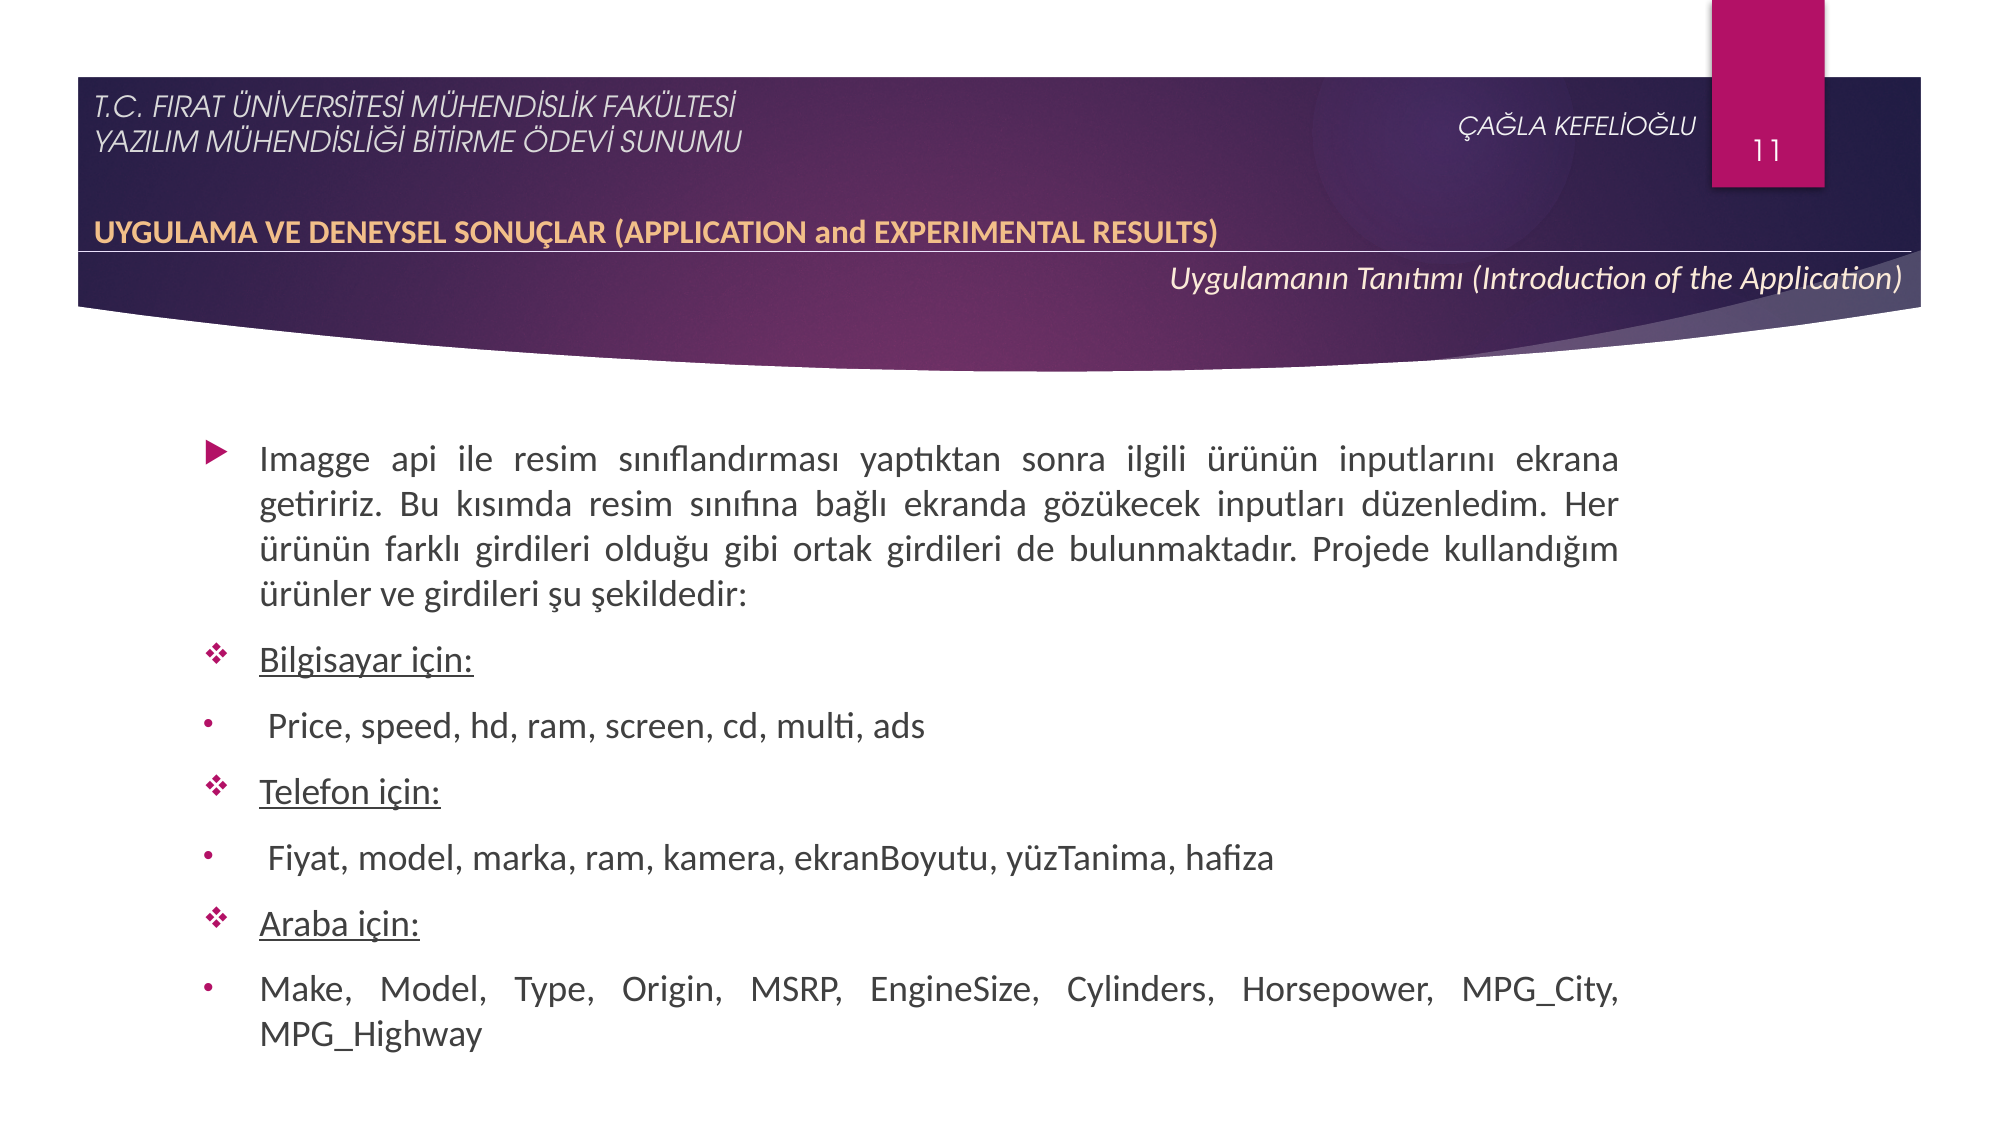

11
# T.C. FIRAT ÜNİVERSİTESİ MÜHENDİSLİK FAKÜLTESİ YAZILIM MÜHENDİSLİĞİ BİTİRME ÖDEVİ SUNUMU
ÇAĞLA KEFELİOĞLU
UYGULAMA VE DENEYSEL SONUÇLAR (APPLICATION and EXPERIMENTAL RESULTS)

Uygulamanın Tanıtımı (Introduction of the Application)
Imagge api ile resim sınıflandırması yaptıktan sonra ilgili ürünün inputlarını ekrana getiririz. Bu kısımda resim sınıfına bağlı ekranda gözükecek inputları düzenledim. Her ürünün farklı girdileri olduğu gibi ortak girdileri de bulunmaktadır. Projede kullandığım ürünler ve girdileri şu şekildedir:
Bilgisayar için:
 Price, speed, hd, ram, screen, cd, multi, ads
Telefon için:
 Fiyat, model, marka, ram, kamera, ekranBoyutu, yüzTanima, hafiza
Araba için:
Make, Model, Type, Origin, MSRP, EngineSize, Cylinders, Horsepower, MPG_City, MPG_Highway